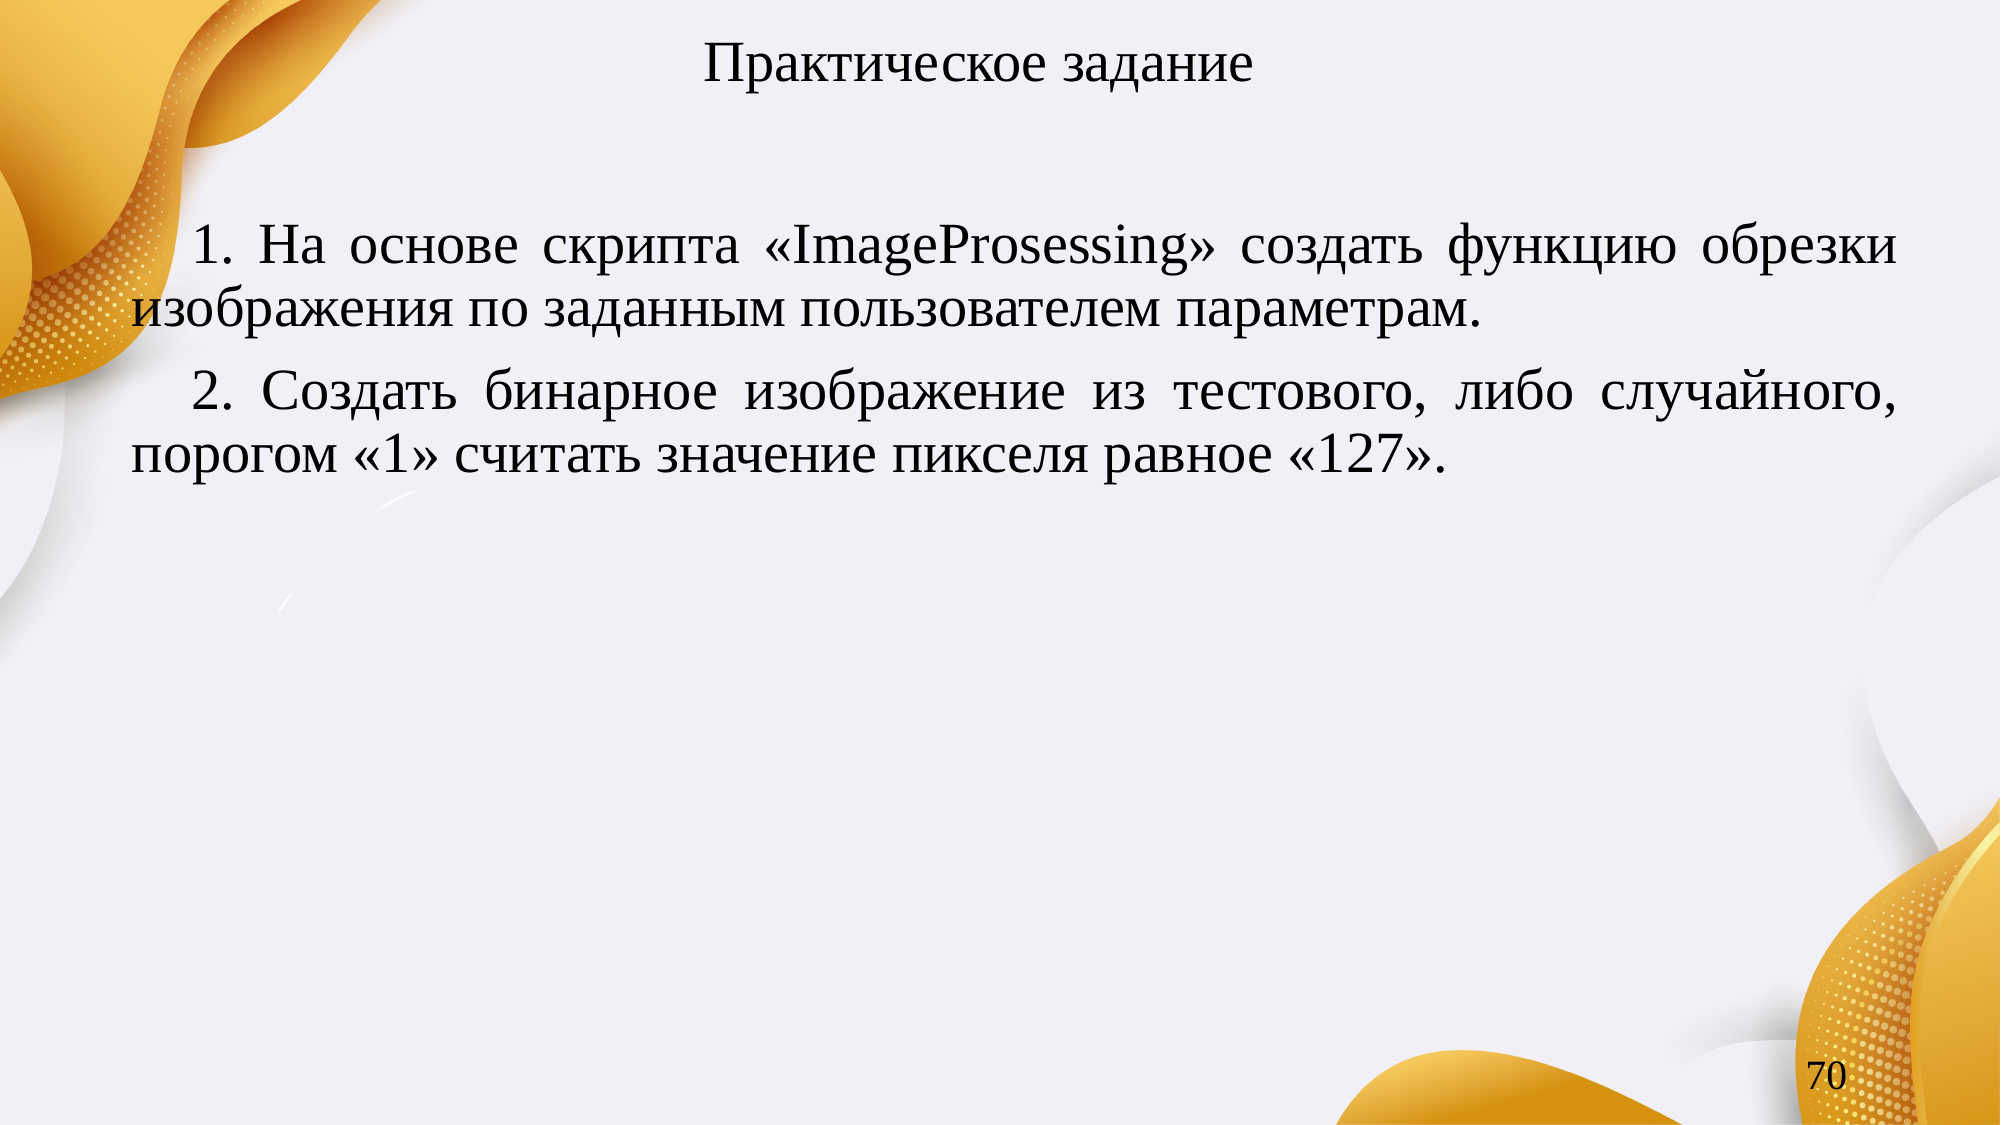

# Практическое задание
1. На основе скрипта «ImageProsessing» создать функцию обрезки изображения по заданным пользователем параметрам.
2. Создать бинарное изображение из тестового, либо случайного, порогом «1» считать значение пикселя равное «127».
70